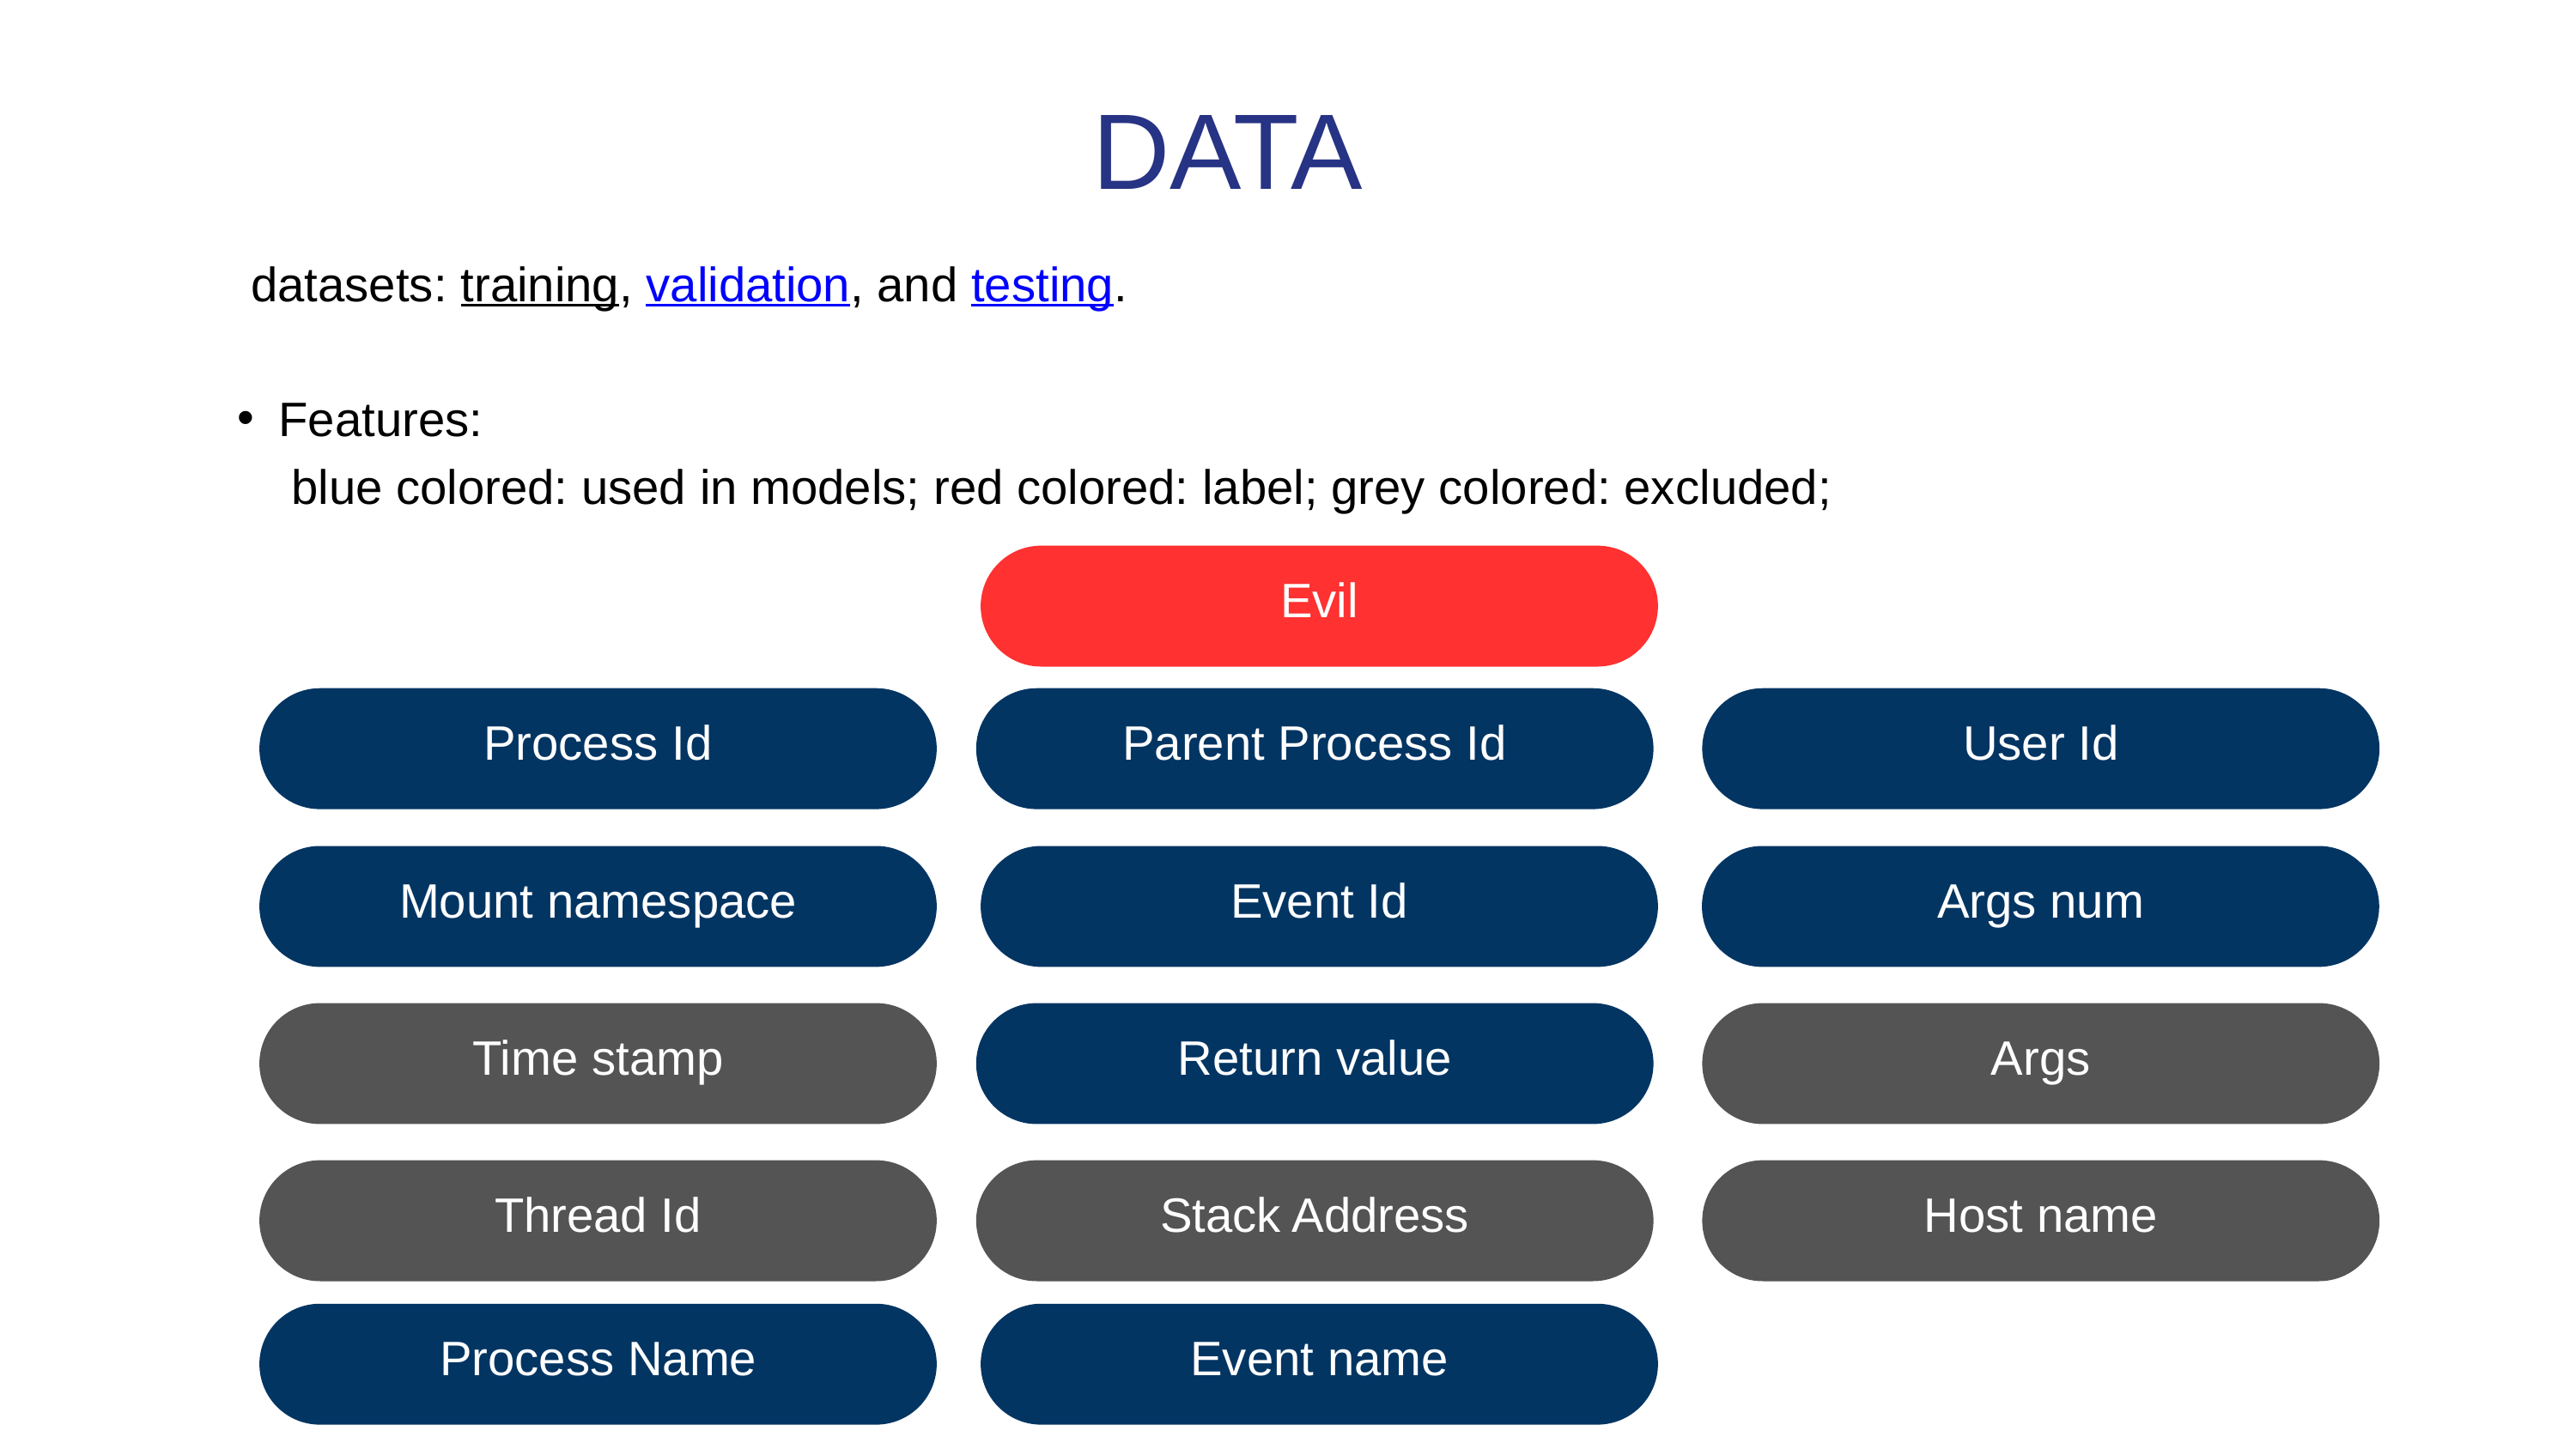

DATA

    datasets: training, validation, and testing.

Features:
       blue colored: used in models; red colored: label; grey colored: excluded;

Evil

Process Id

Parent Process Id

User Id

Mount namespace

Event Id

Args num

Time stamp

Return value

Args

Thread Id

Stack Address

Host name

Process Name

Event name